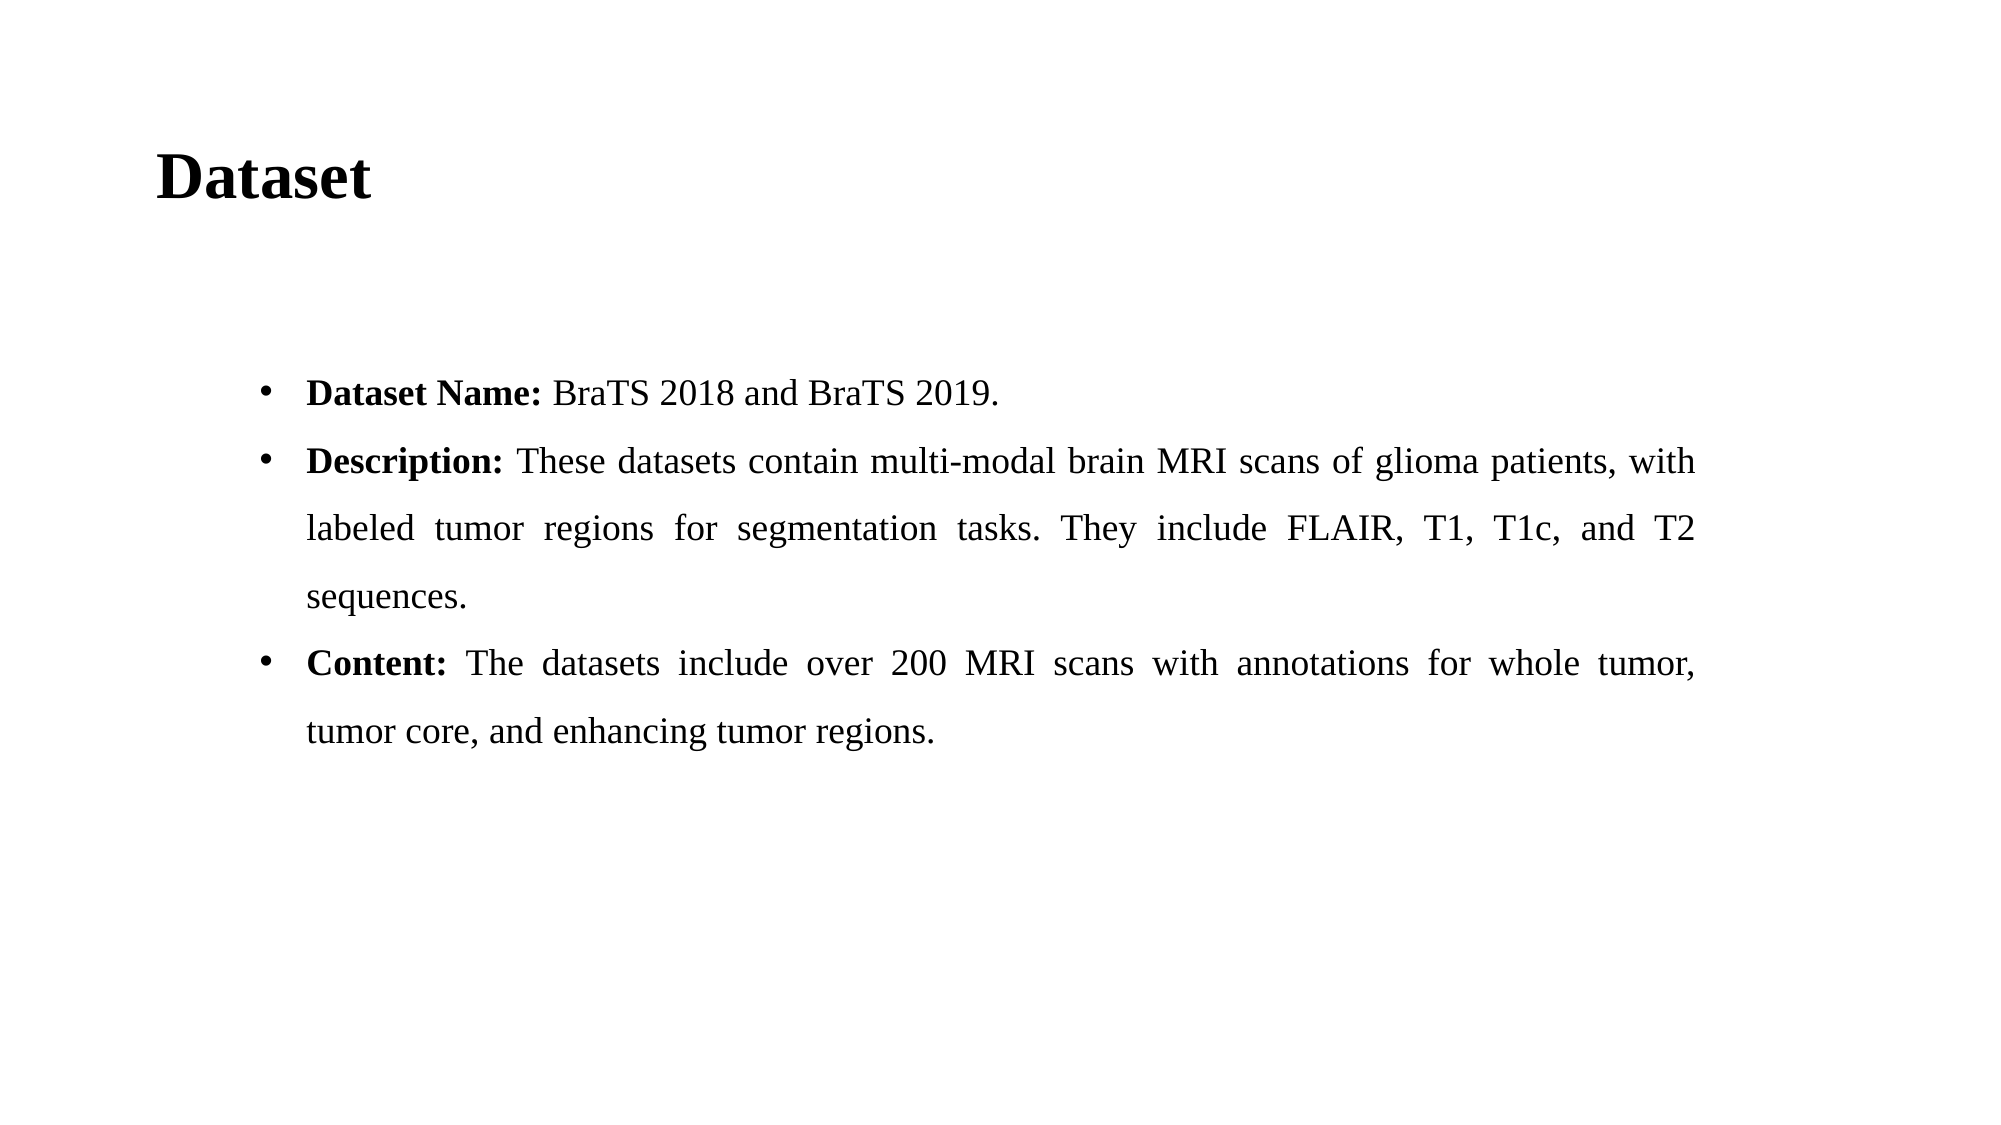

Dataset
Dataset Name: BraTS 2018 and BraTS 2019.
Description: These datasets contain multi-modal brain MRI scans of glioma patients, with labeled tumor regions for segmentation tasks. They include FLAIR, T1, T1c, and T2 sequences.
Content: The datasets include over 200 MRI scans with annotations for whole tumor, tumor core, and enhancing tumor regions.